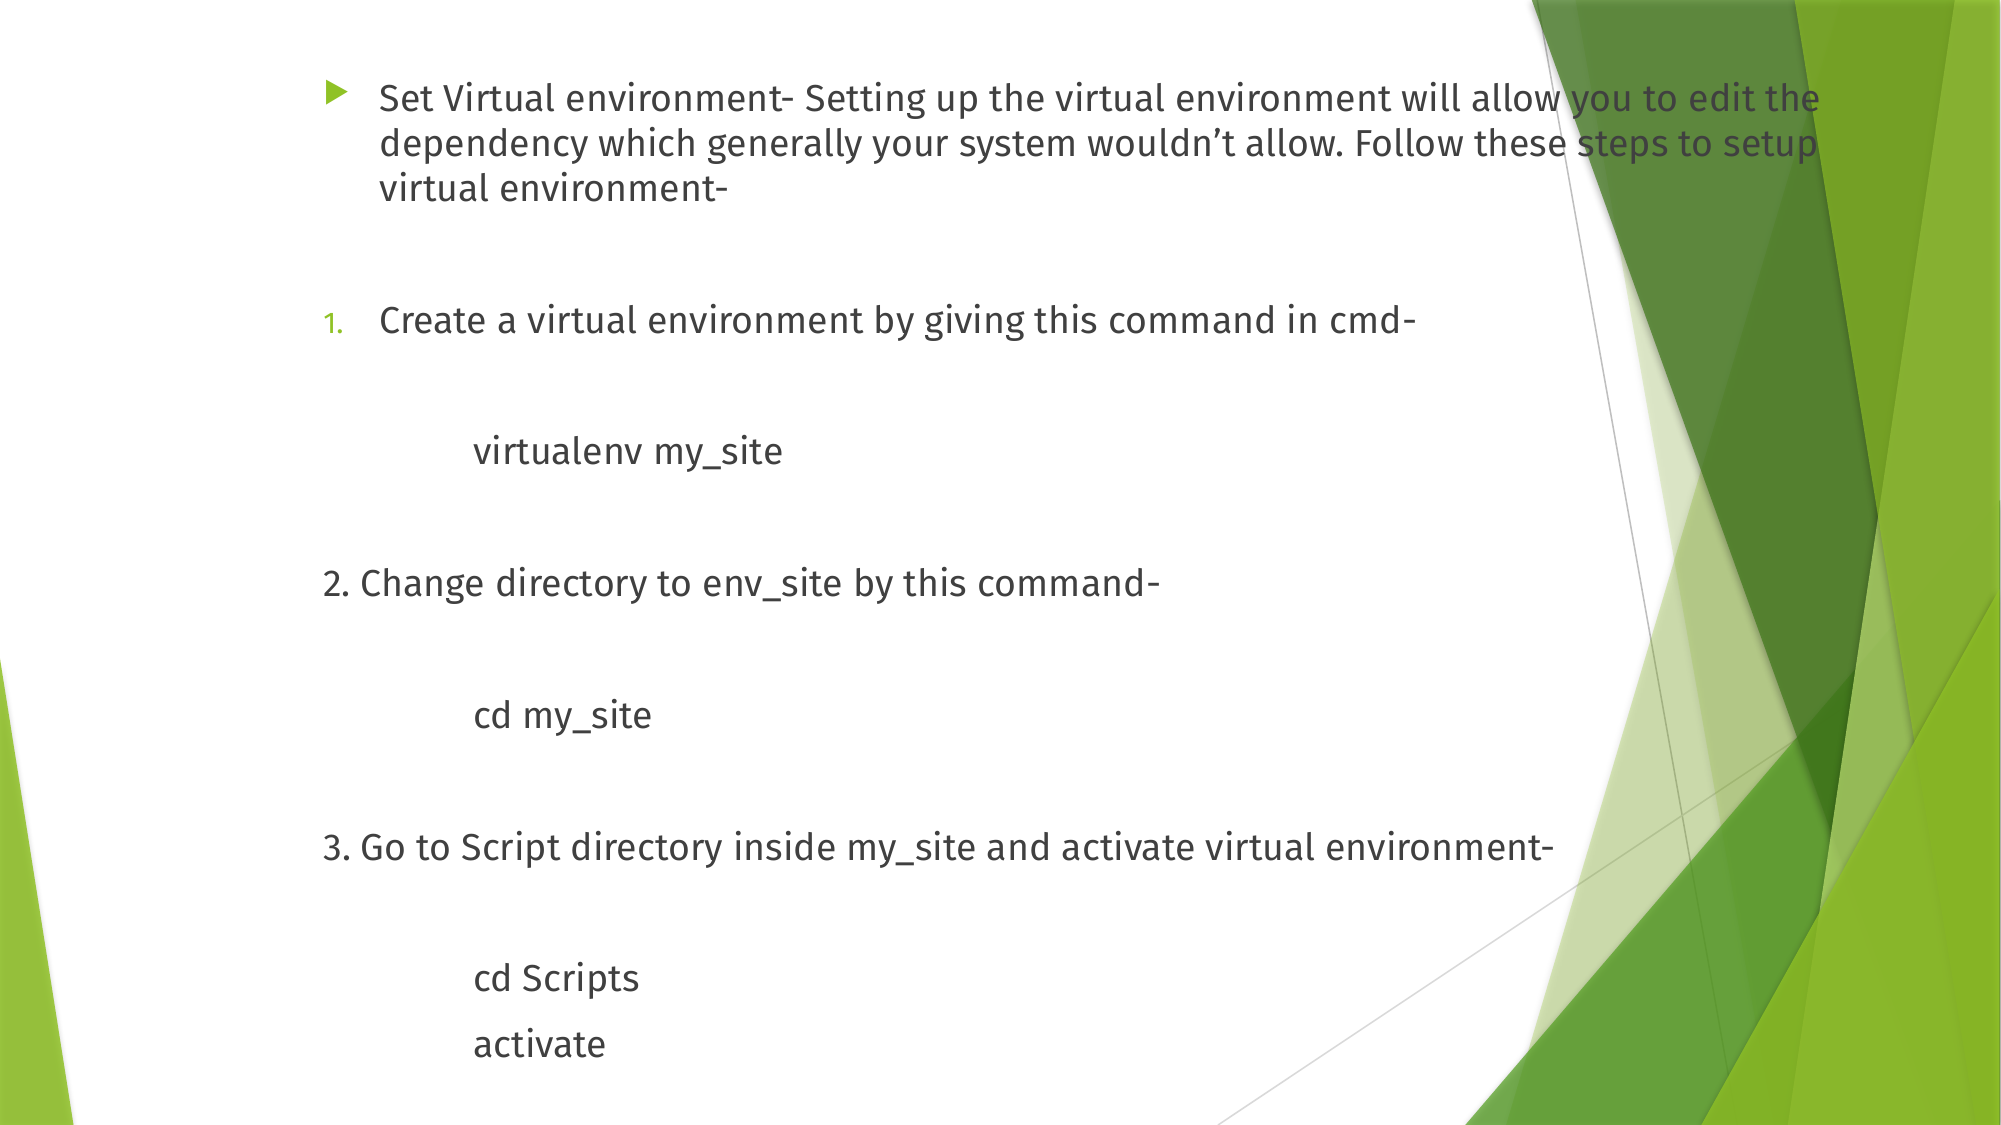

Set Virtual environment- Setting up the virtual environment will allow you to edit the dependency which generally your system wouldn’t allow. Follow these steps to setup virtual environment-

Create a virtual environment by giving this command in cmd-

	virtualenv my_site

2. Change directory to env_site by this command-

	cd my_site

3. Go to Script directory inside my_site and activate virtual environment-

	cd Scripts
	activate